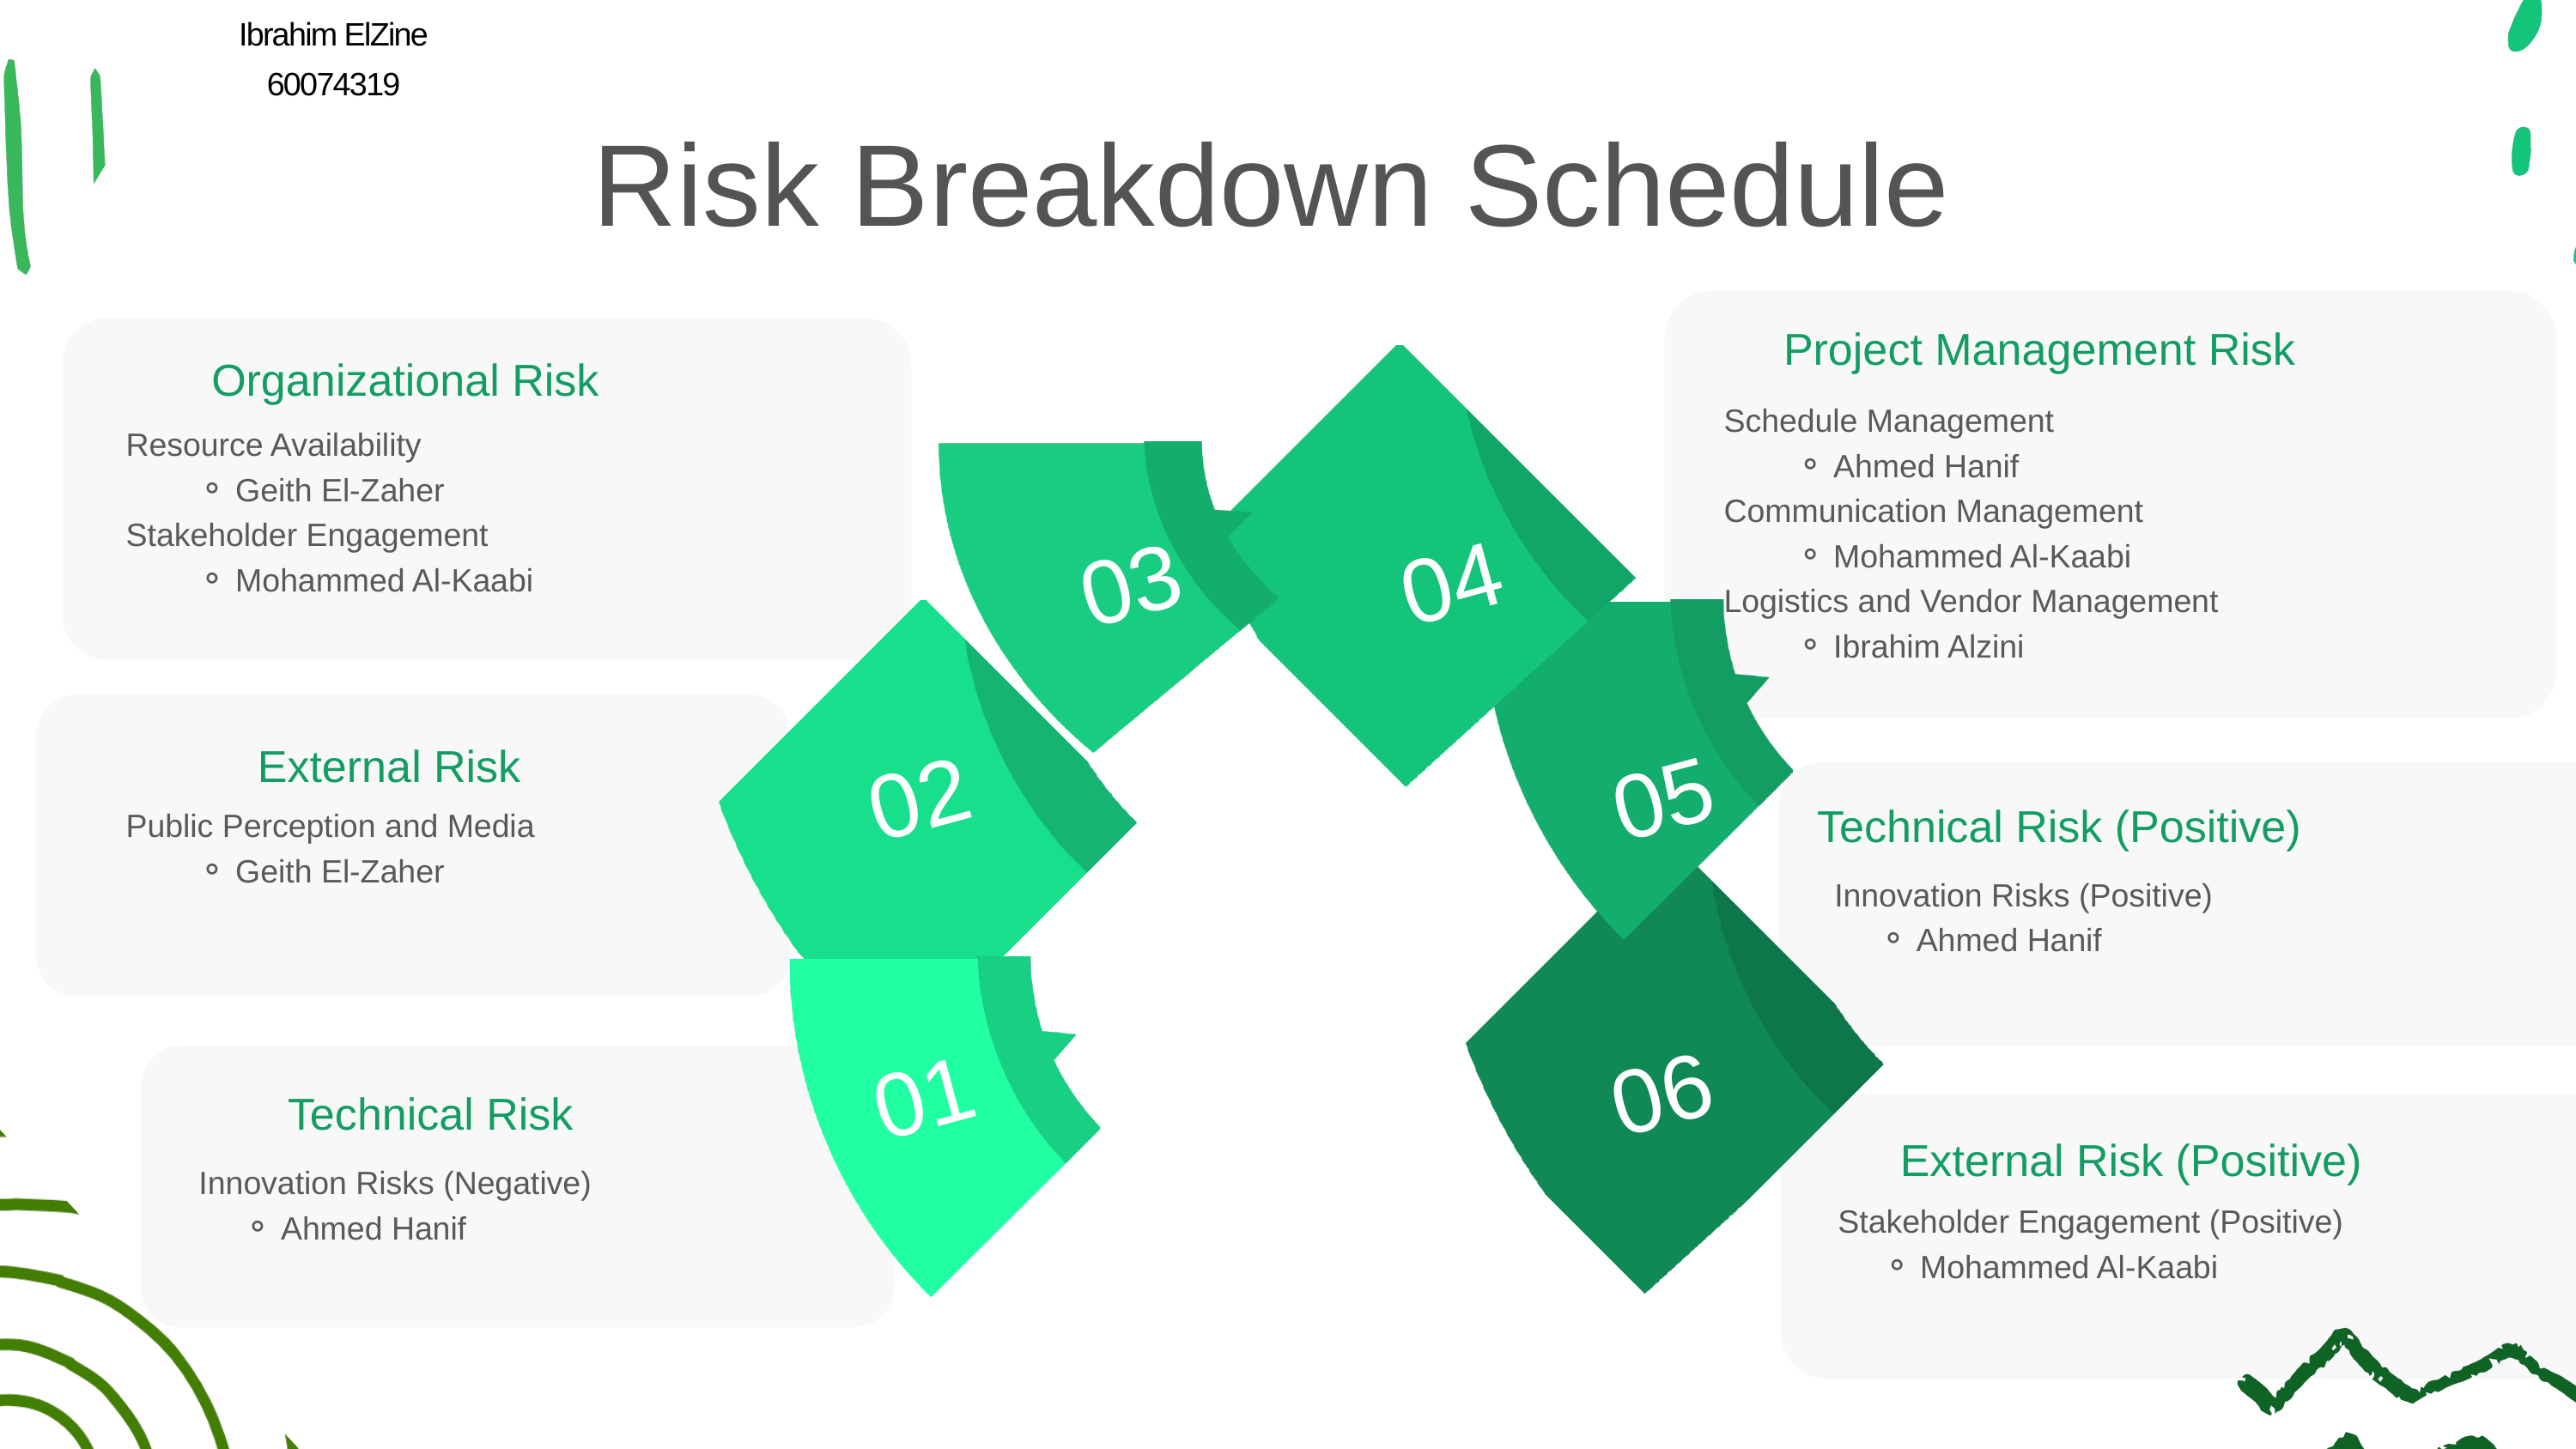

Ibrahim ElZine
60074319

Risk Breakdown Schedule

Project Management Risk

Organizational Risk
Schedule Management
Ahmed Hanif
Communication Management
Mohammed Al-Kaabi
Logistics and Vendor Management
Ibrahim Alzini

Resource Availability
Geith El-Zaher
Stakeholder Engagement
Mohammed Al-Kaabi
04
03

02
05
External Risk

Technical Risk (Positive)
Public Perception and Media
Geith El-Zaher
Innovation Risks (Positive)
Ahmed Hanif
06
01

Technical Risk

External Risk (Positive)
Innovation Risks (Negative)
Ahmed Hanif
Stakeholder Engagement (Positive)
Mohammed Al-Kaabi